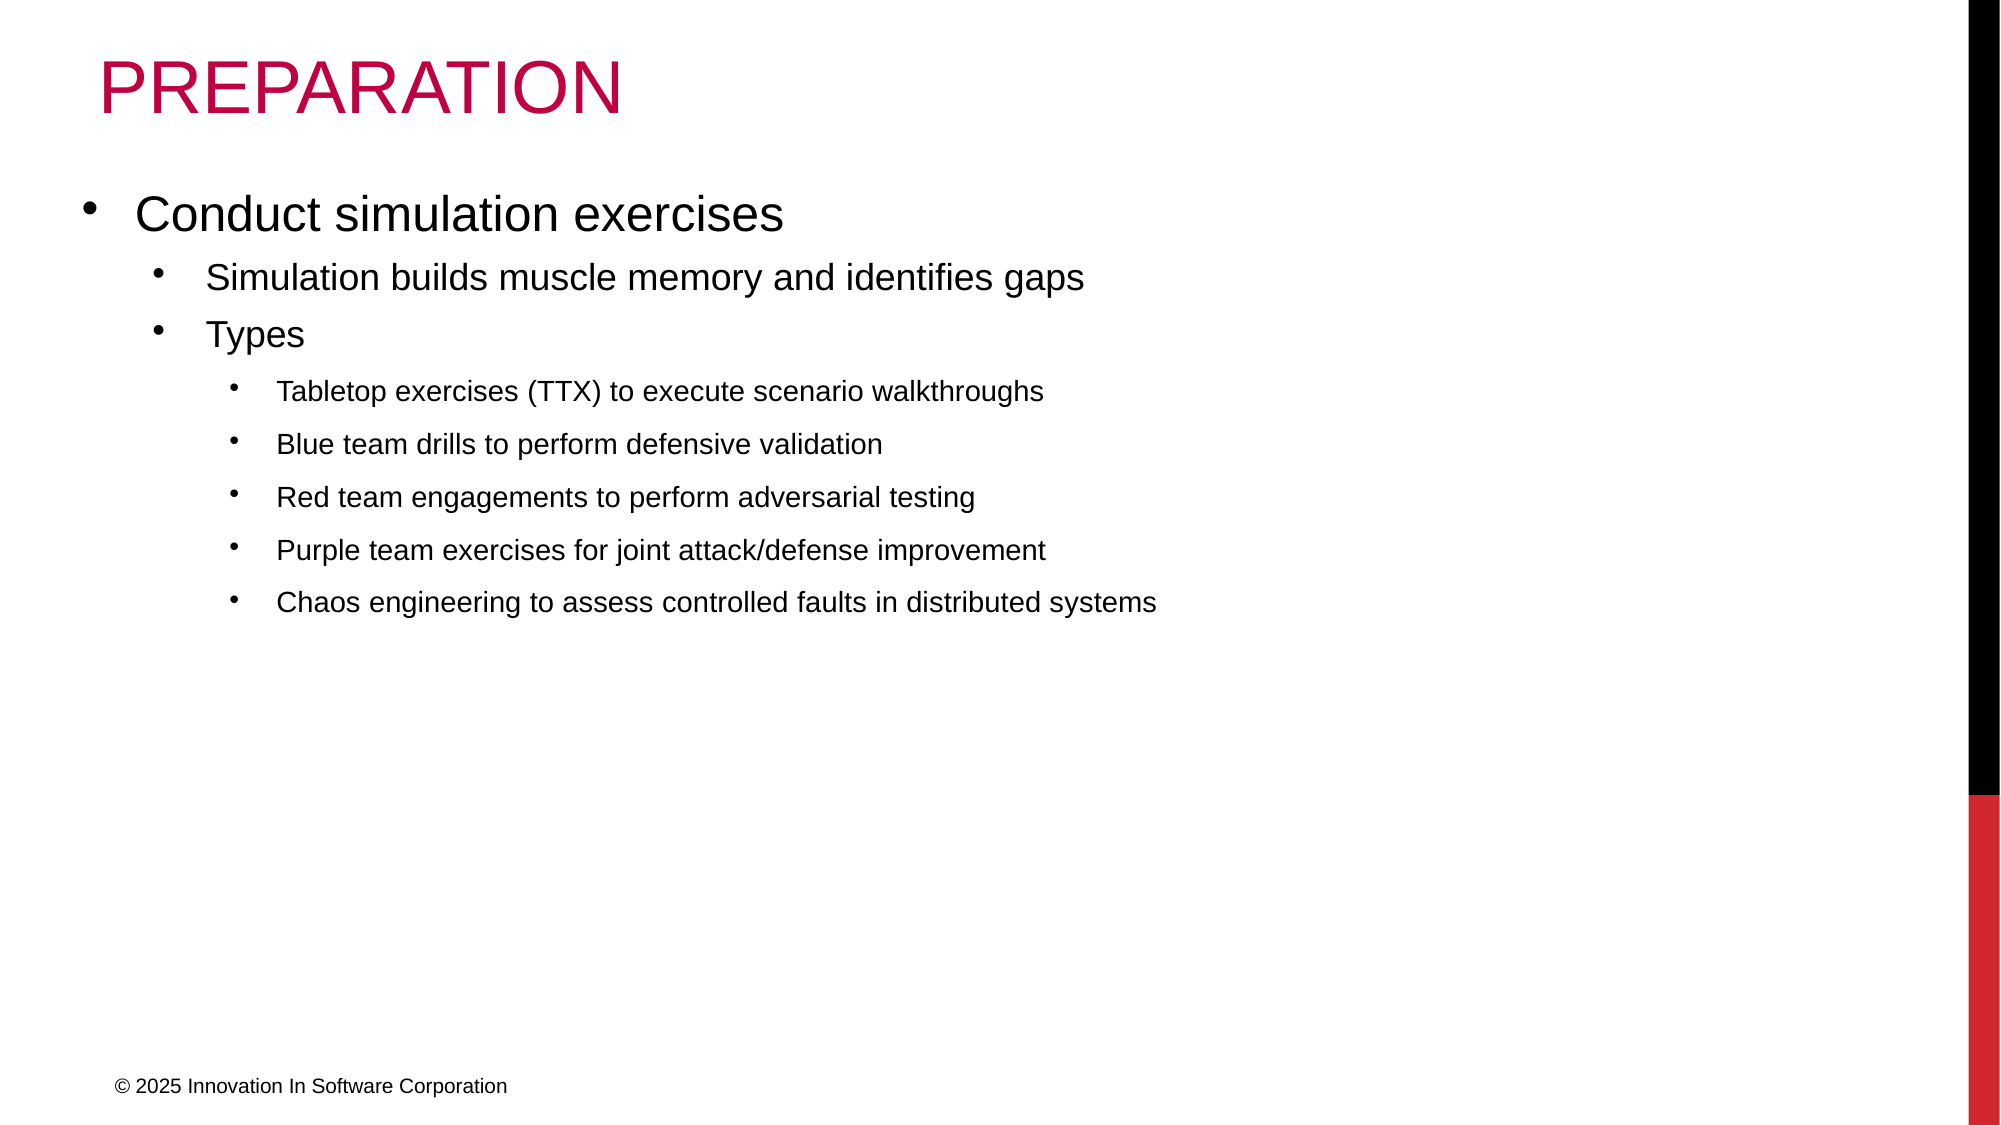

# Preparation
Conduct simulation exercises
Simulation builds muscle memory and identifies gaps
Types
Tabletop exercises (TTX) to execute scenario walkthroughs
Blue team drills to perform defensive validation
Red team engagements to perform adversarial testing
Purple team exercises for joint attack/defense improvement
Chaos engineering to assess controlled faults in distributed systems
© 2025 Innovation In Software Corporation